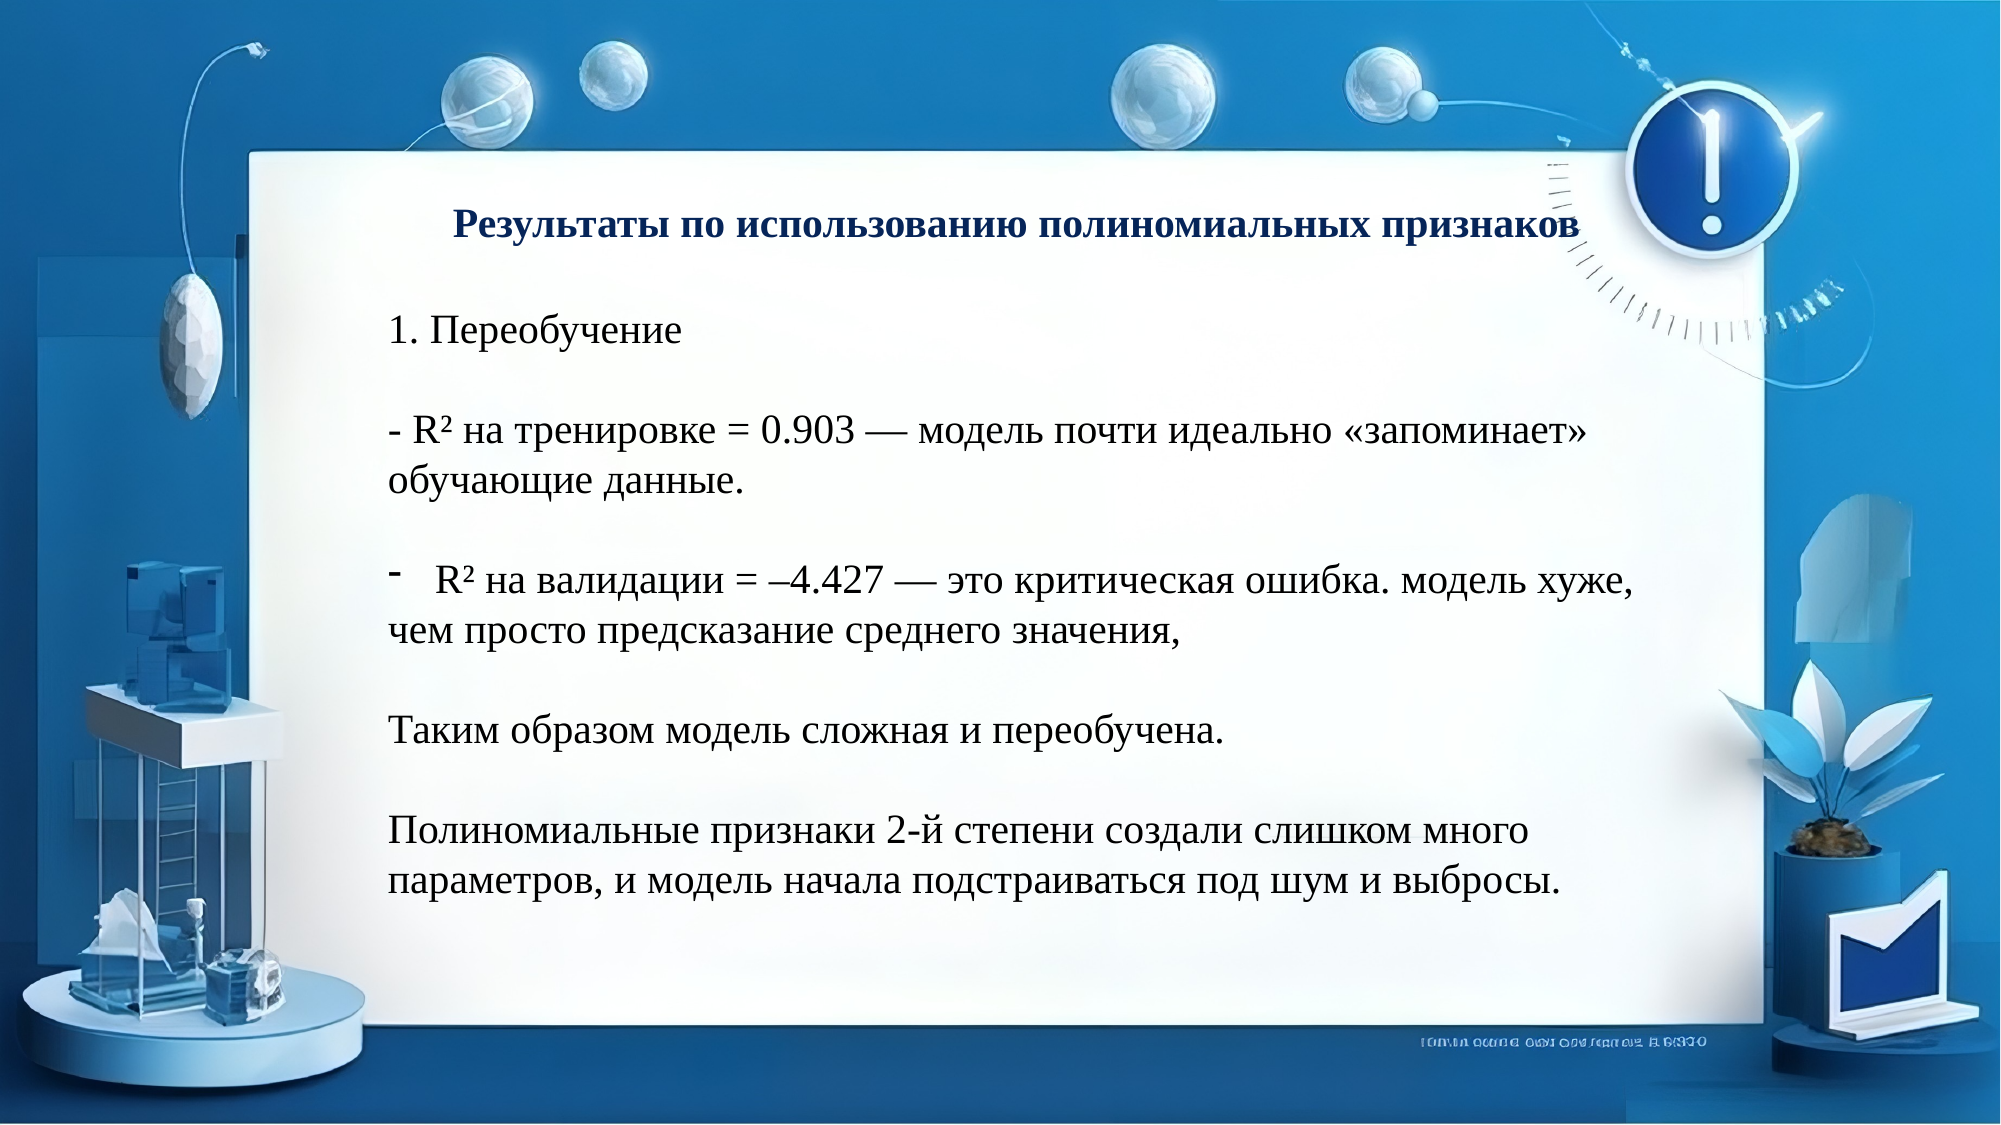

Результаты по использованию полиномиальных признаков

1. Переобучение
- R² на тренировке = 0.903 — модель почти идеально «запоминает» обучающие данные.

R² на валидации = –4.427 — это критическая ошибка. модель хуже,
чем просто предсказание среднего значения,

Таким образом модель сложная и переобучена.

Полиномиальные признаки 2-й степени создали слишком много параметров, и модель начала подстраиваться под шум и выбросы.